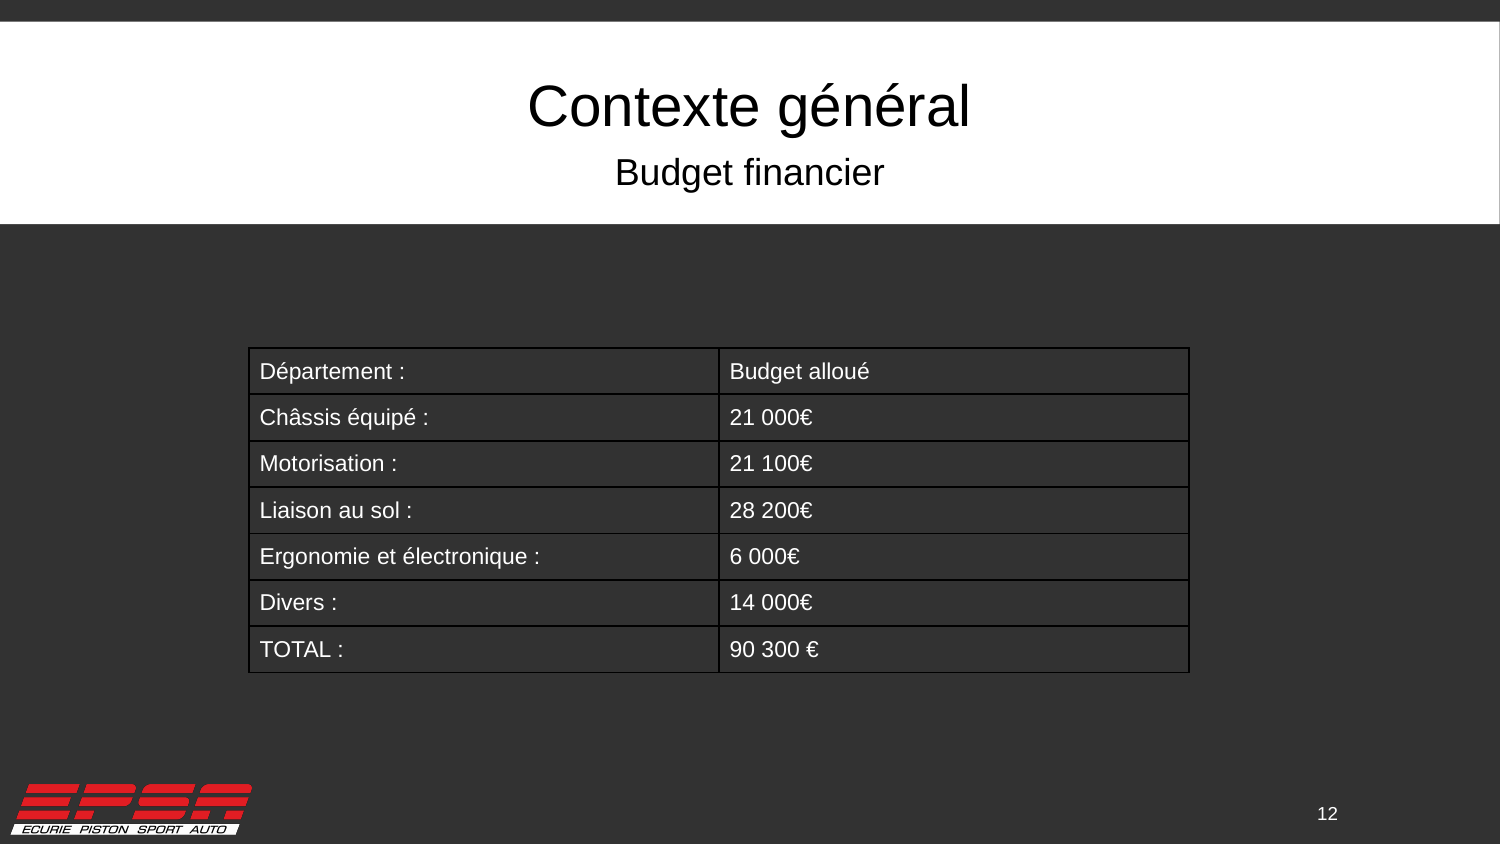

Contexte général
Budget financier

| Département : | Budget alloué |
| --- | --- |
| Châssis équipé : | 21 000€ |
| Motorisation : | 21 100€ |
| Liaison au sol : | 28 200€ |
| Ergonomie et électronique : | 6 000€ |
| Divers : | 14 000€ |
| TOTAL : | 90 300 € |
12